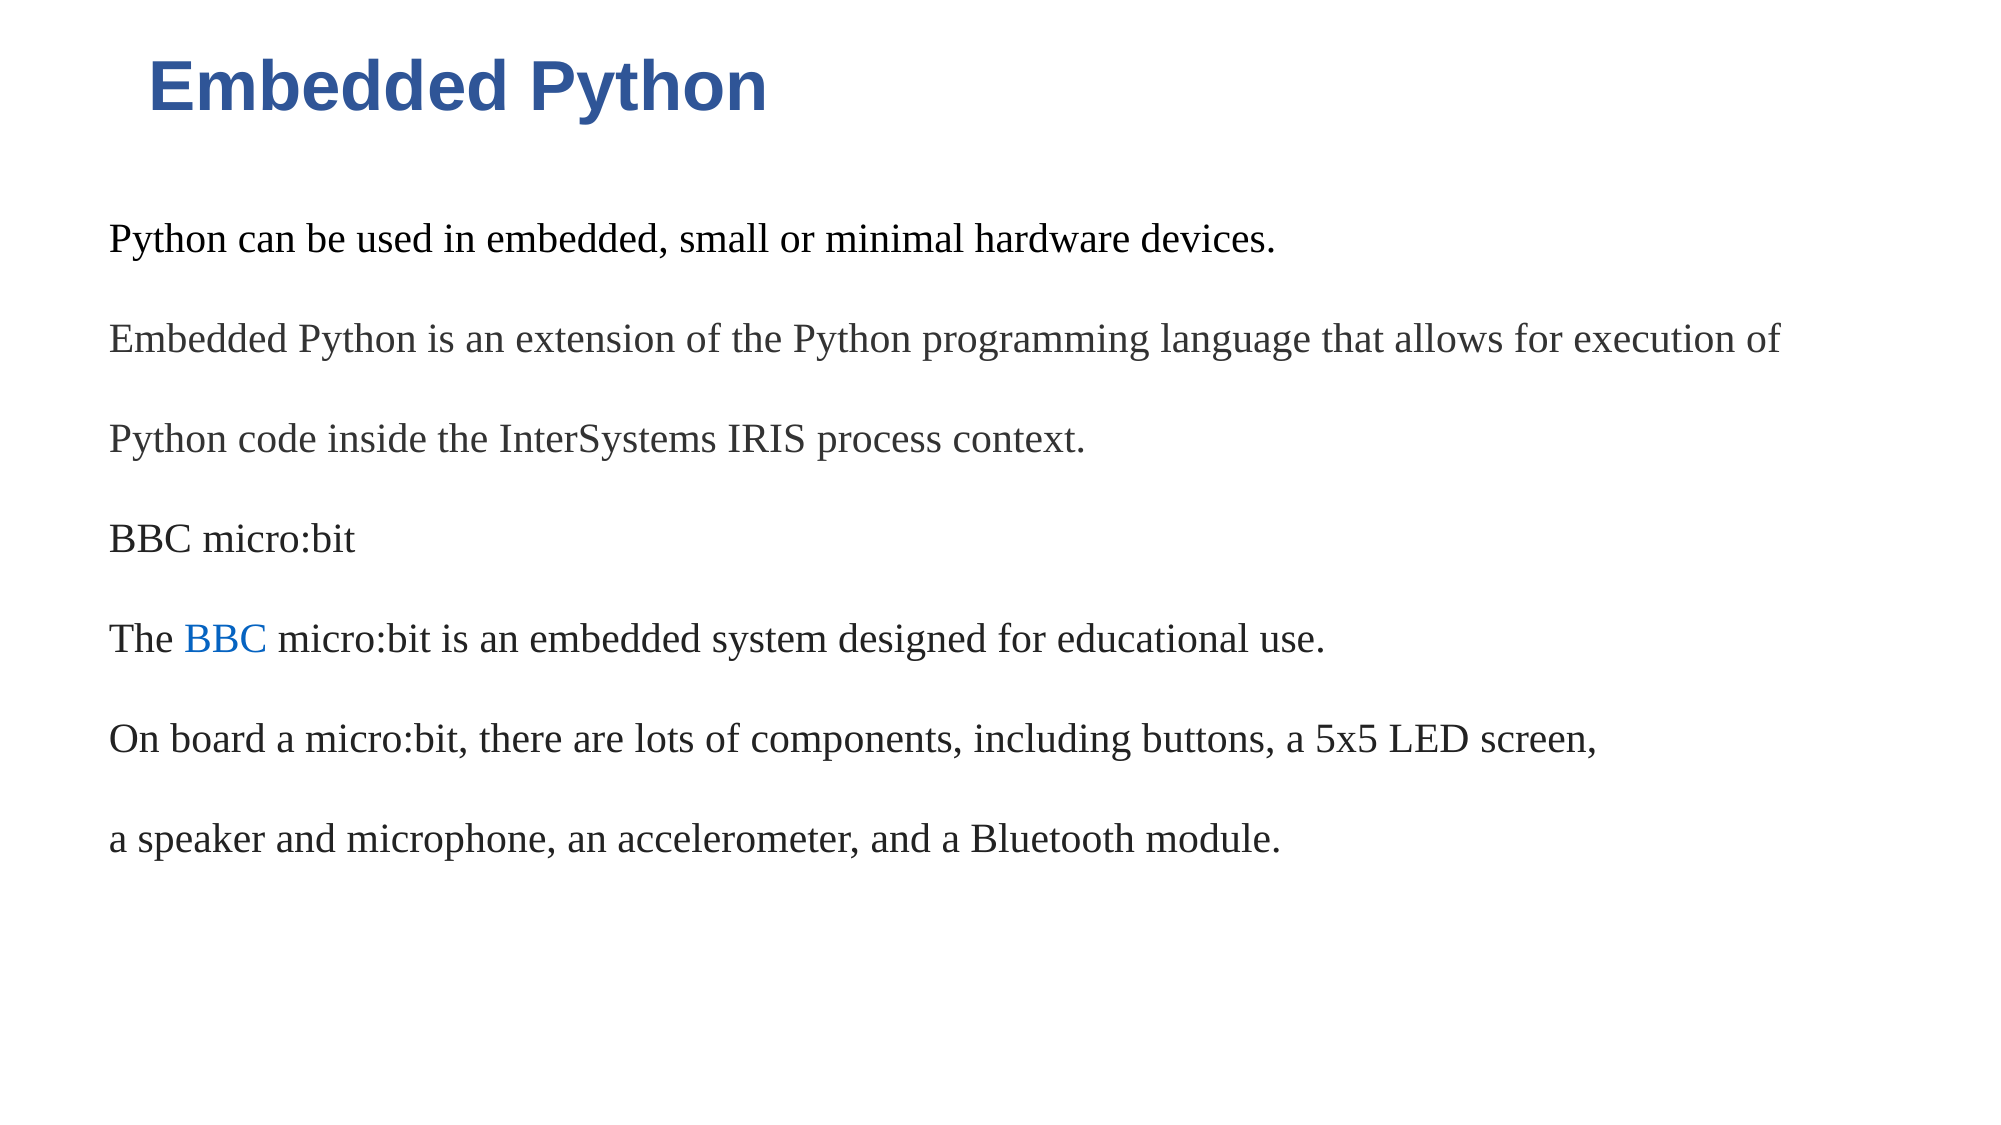

Embedded Python
Python can be used in embedded, small or minimal hardware devices.
Embedded Python is an extension of the Python programming language that allows for execution of
Python code inside the InterSystems IRIS process context.
BBC micro:bit
The BBC micro:bit is an embedded system designed for educational use.
On board a micro:bit, there are lots of components, including buttons, a 5x5 LED screen,
a speaker and microphone, an accelerometer, and a Bluetooth module.